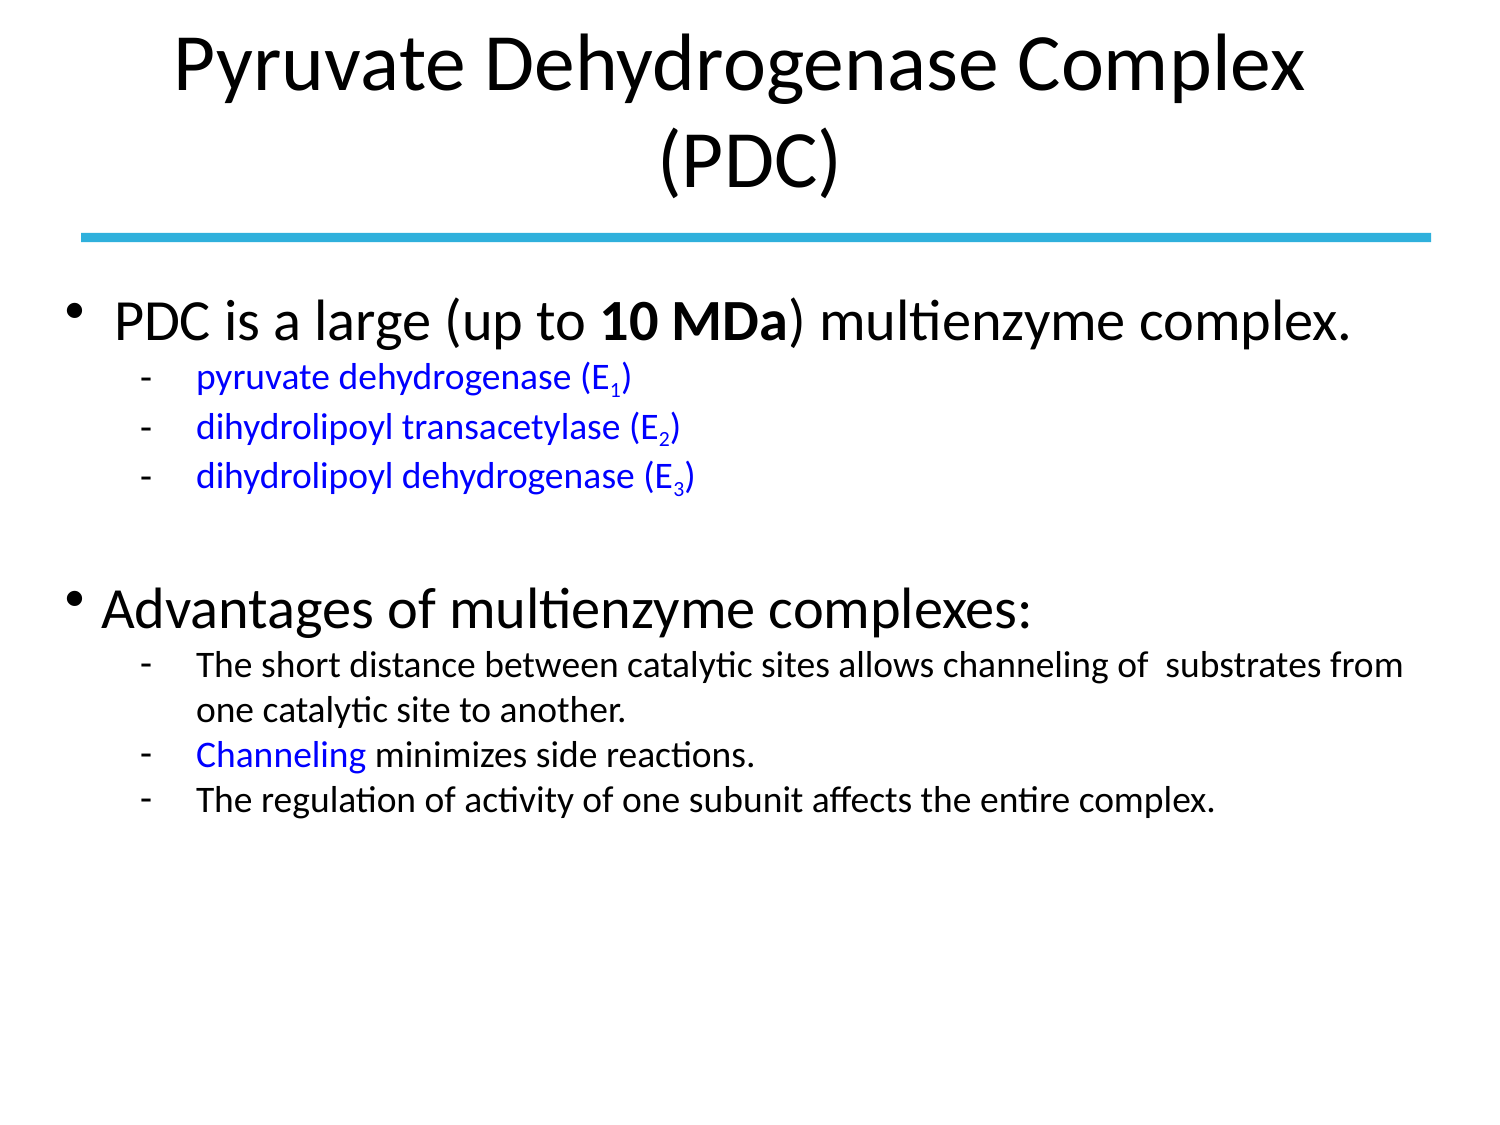

# Pyruvate Dehydrogenase Complex (PDC)

 PDC is a large (up to 10 MDa) multienzyme complex.
pyruvate dehydrogenase (E1)
dihydrolipoyl transacetylase (E2)
dihydrolipoyl dehydrogenase (E3)

Advantages of multienzyme complexes:
The short distance between catalytic sites allows channeling of  substrates from one catalytic site to another.
Channeling minimizes side reactions.
The regulation of activity of one subunit affects the entire complex.